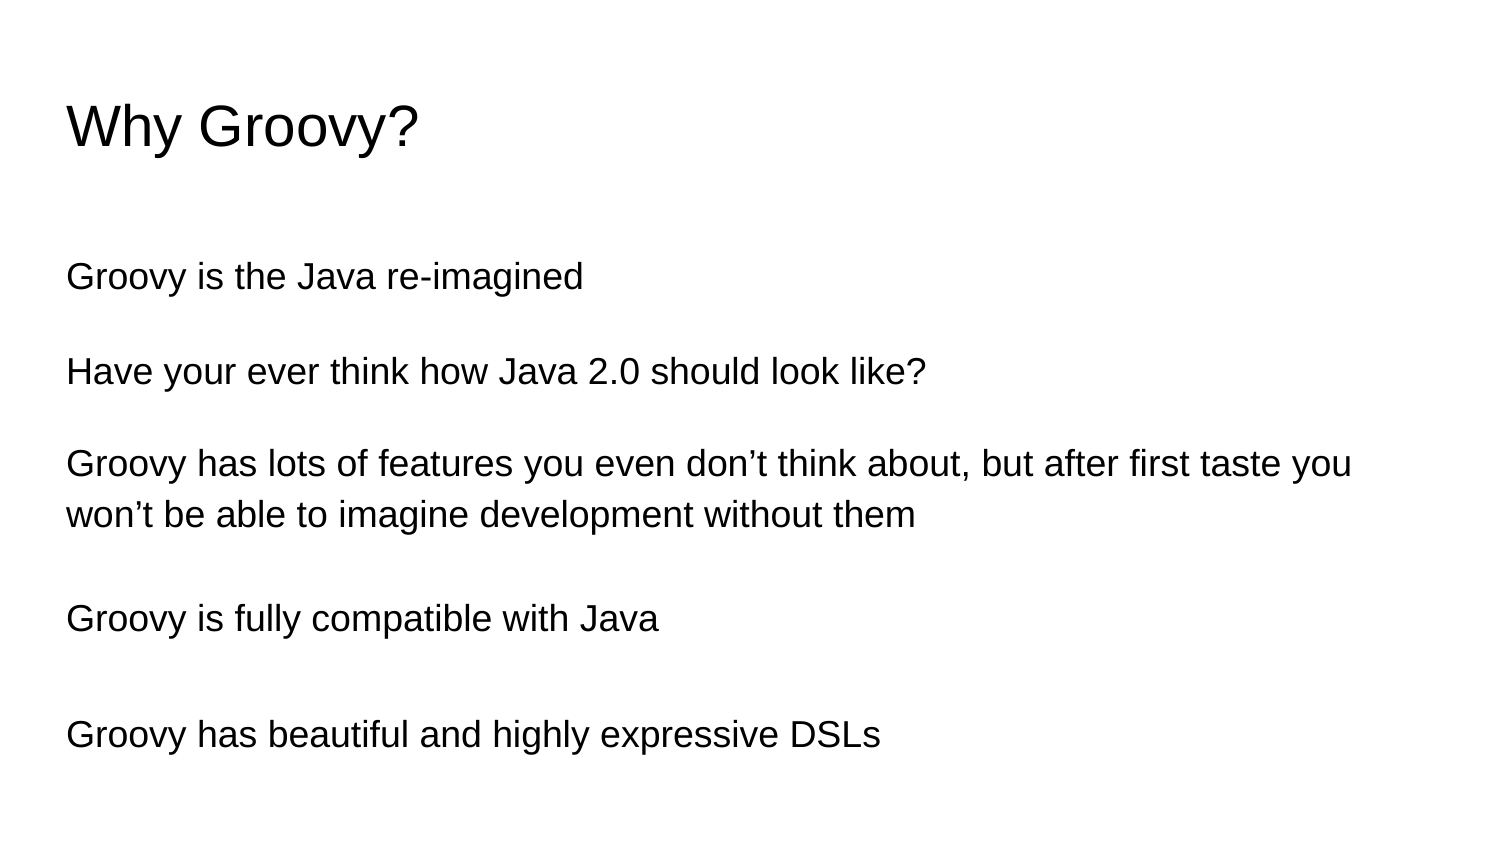

# Why Groovy?
Groovy is the Java re-imagined
Have your ever think how Java 2.0 should look like?
Groovy has lots of features you even don’t think about, but after first taste you won’t be able to imagine development without them
Groovy is fully compatible with Java
Groovy has beautiful and highly expressive DSLs